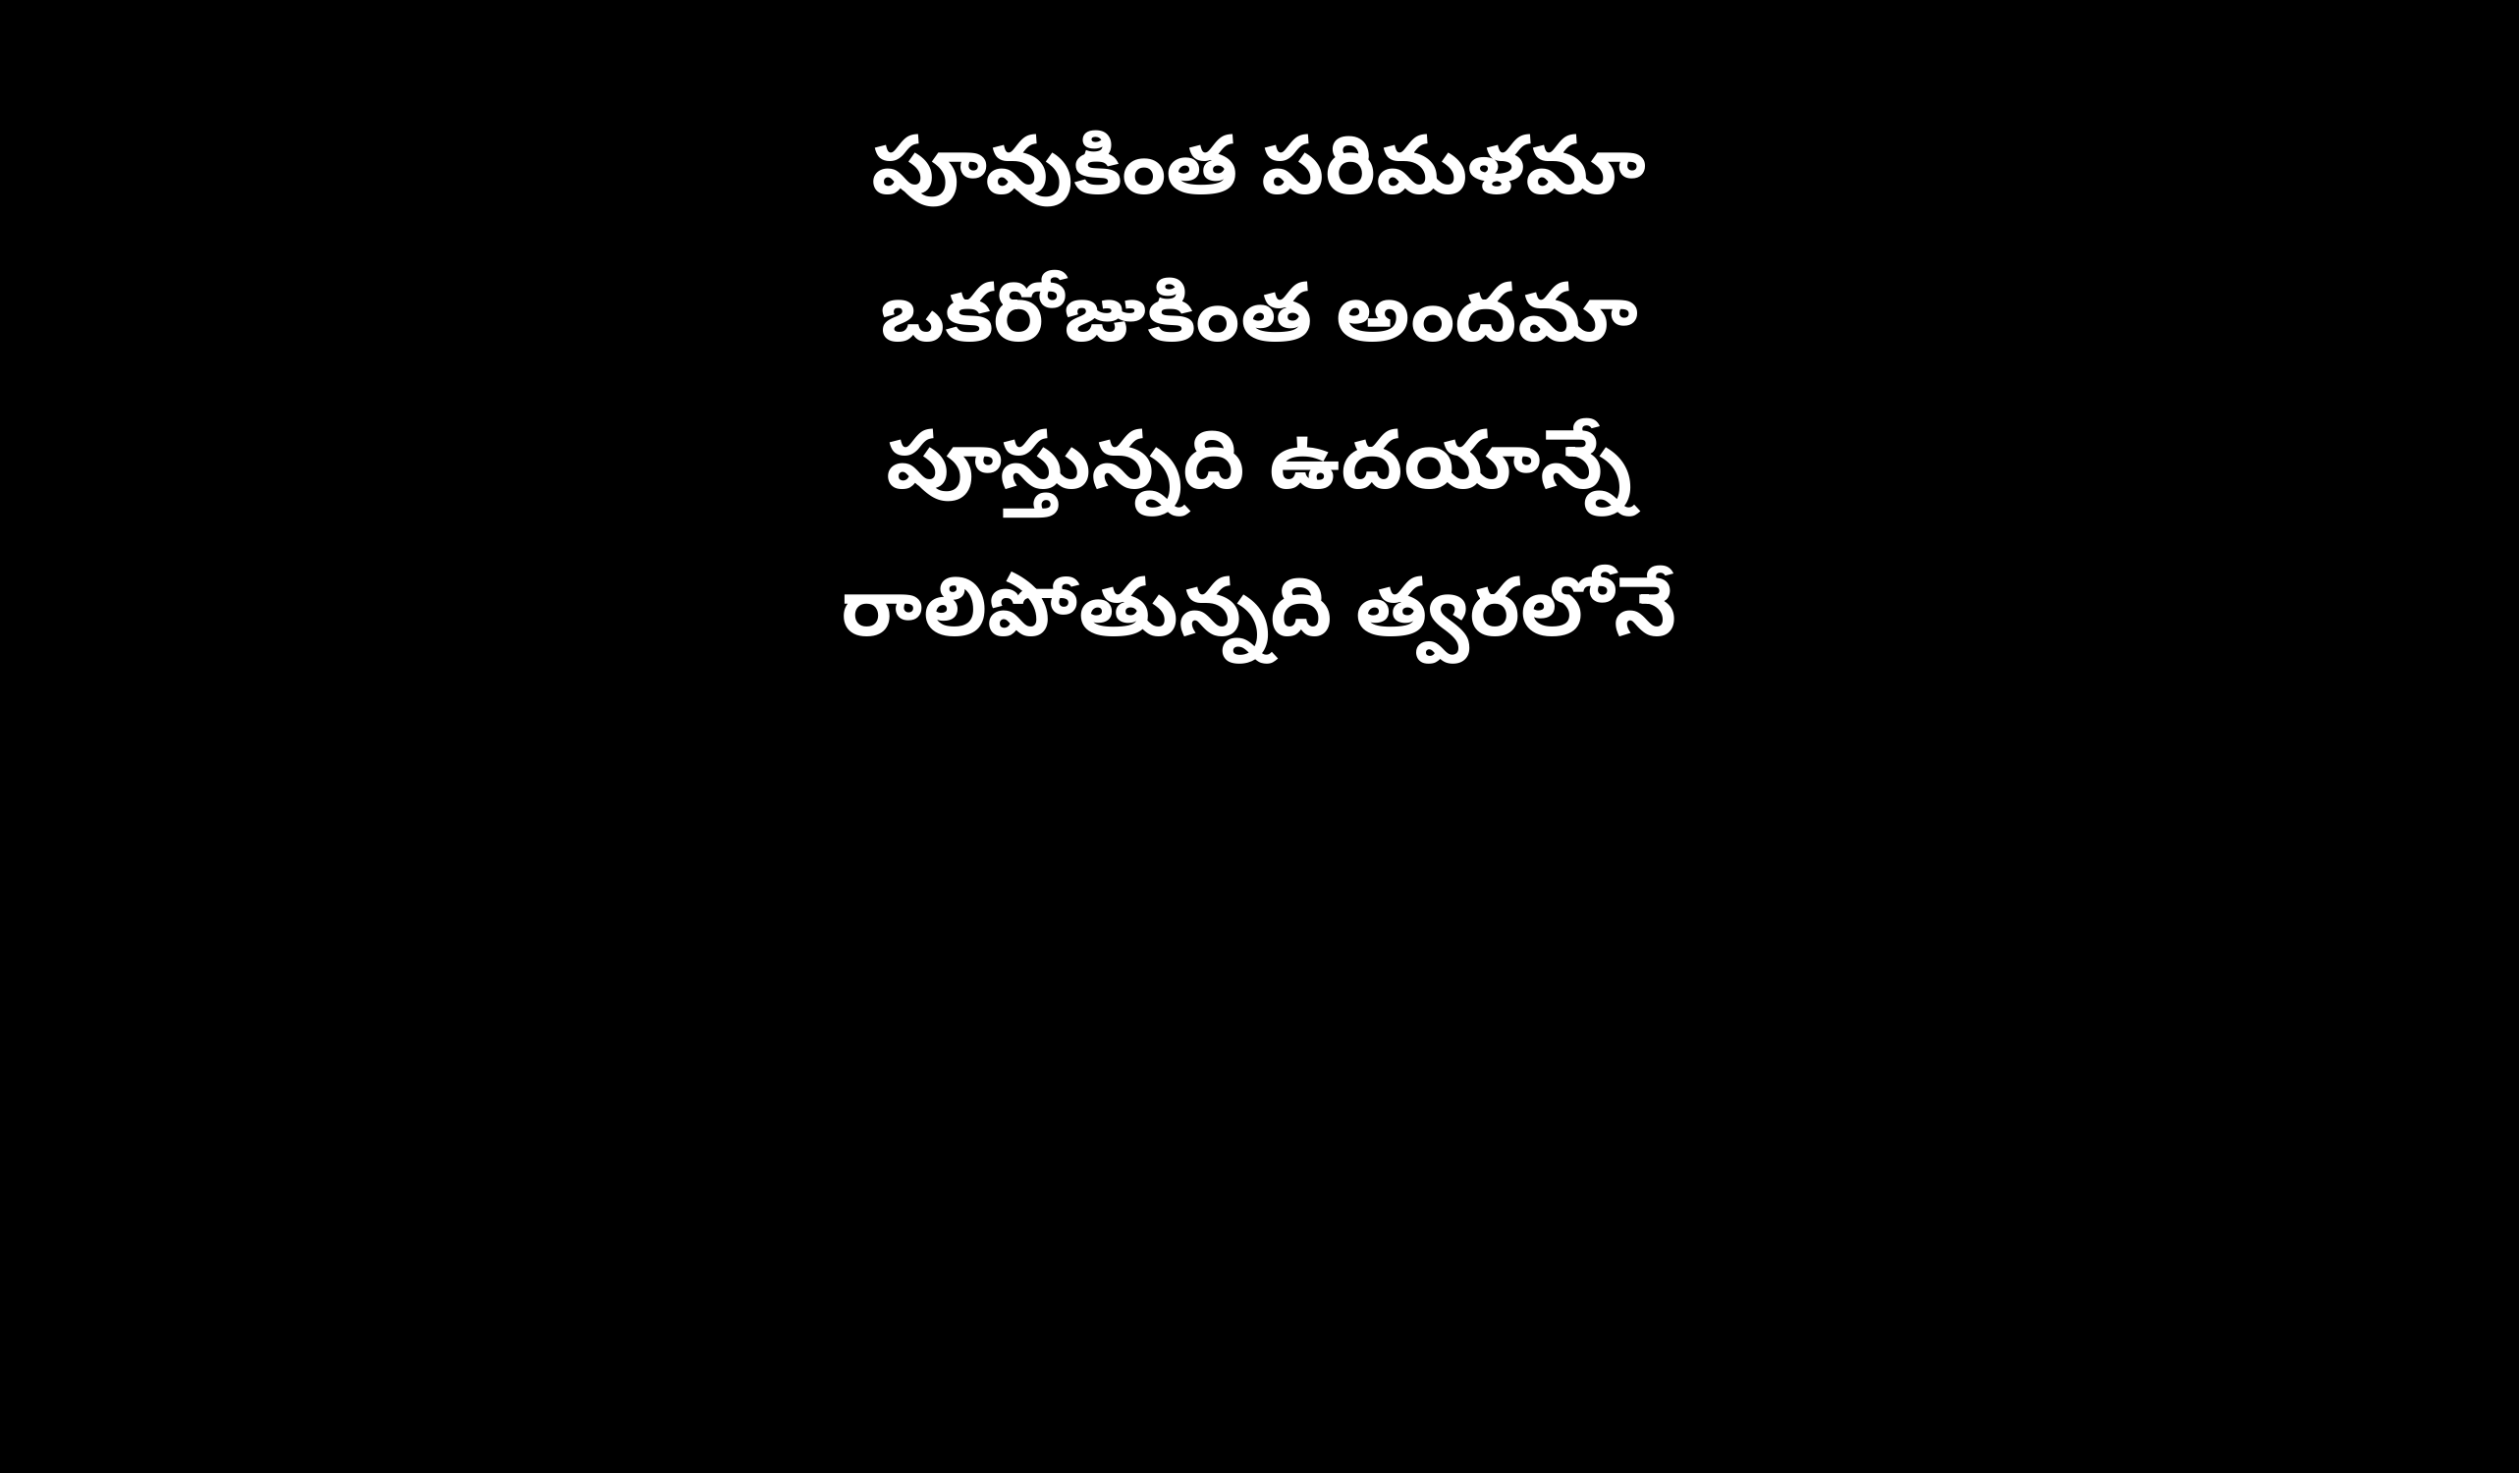

పూవుకింత పరిమళమా
ఒకరోజుకింత అందమా
పూస్తున్నది ఉదయాన్నే
రాలిపోతున్నది త్వరలోనే